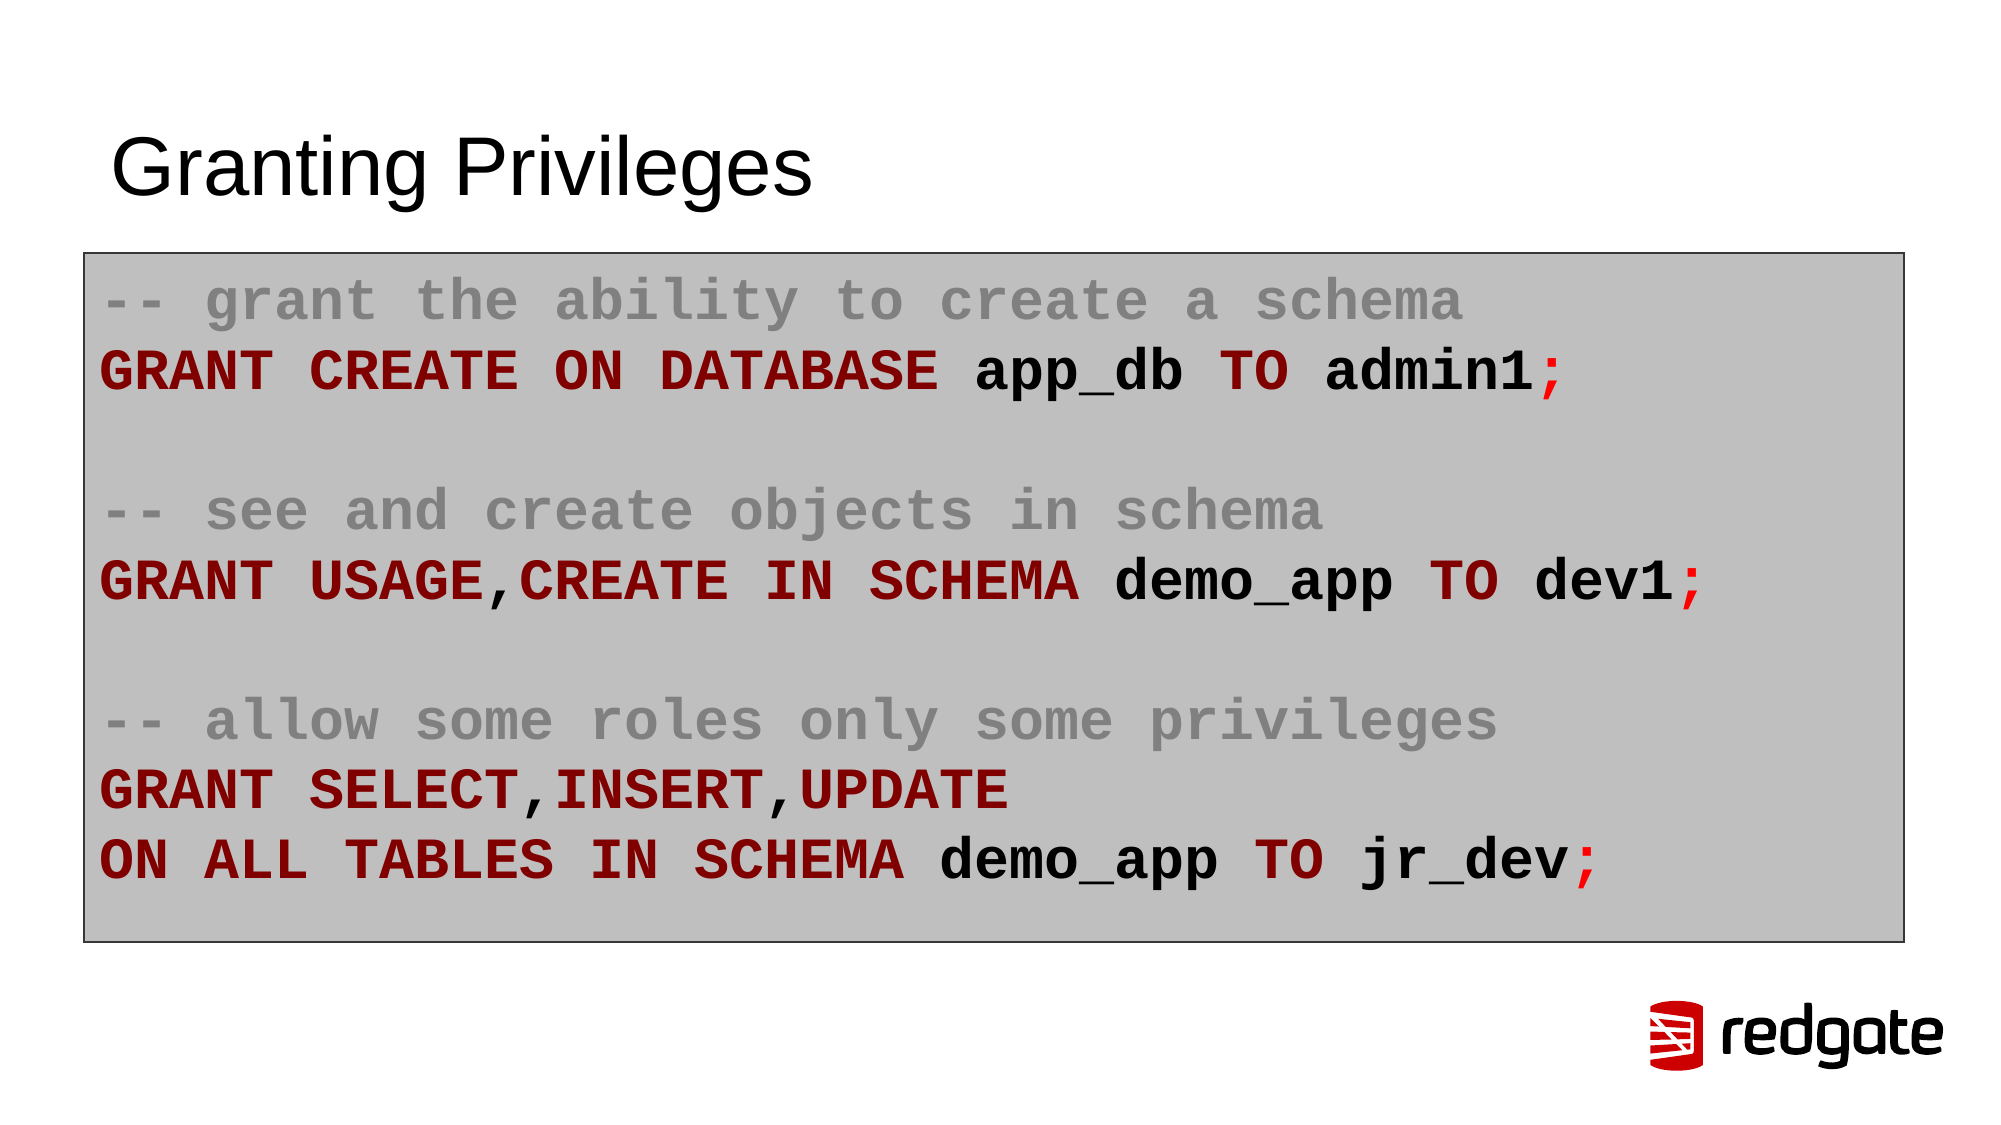

# Granting Privileges
-- grant the ability to create a schema
GRANT CREATE ON DATABASE app_db TO admin1;

-- see and create objects in schema
GRANT USAGE,CREATE IN SCHEMA demo_app TO dev1;

-- allow some roles only some privileges
GRANT SELECT,INSERT,UPDATE
ON ALL TABLES IN SCHEMA demo_app TO jr_dev;